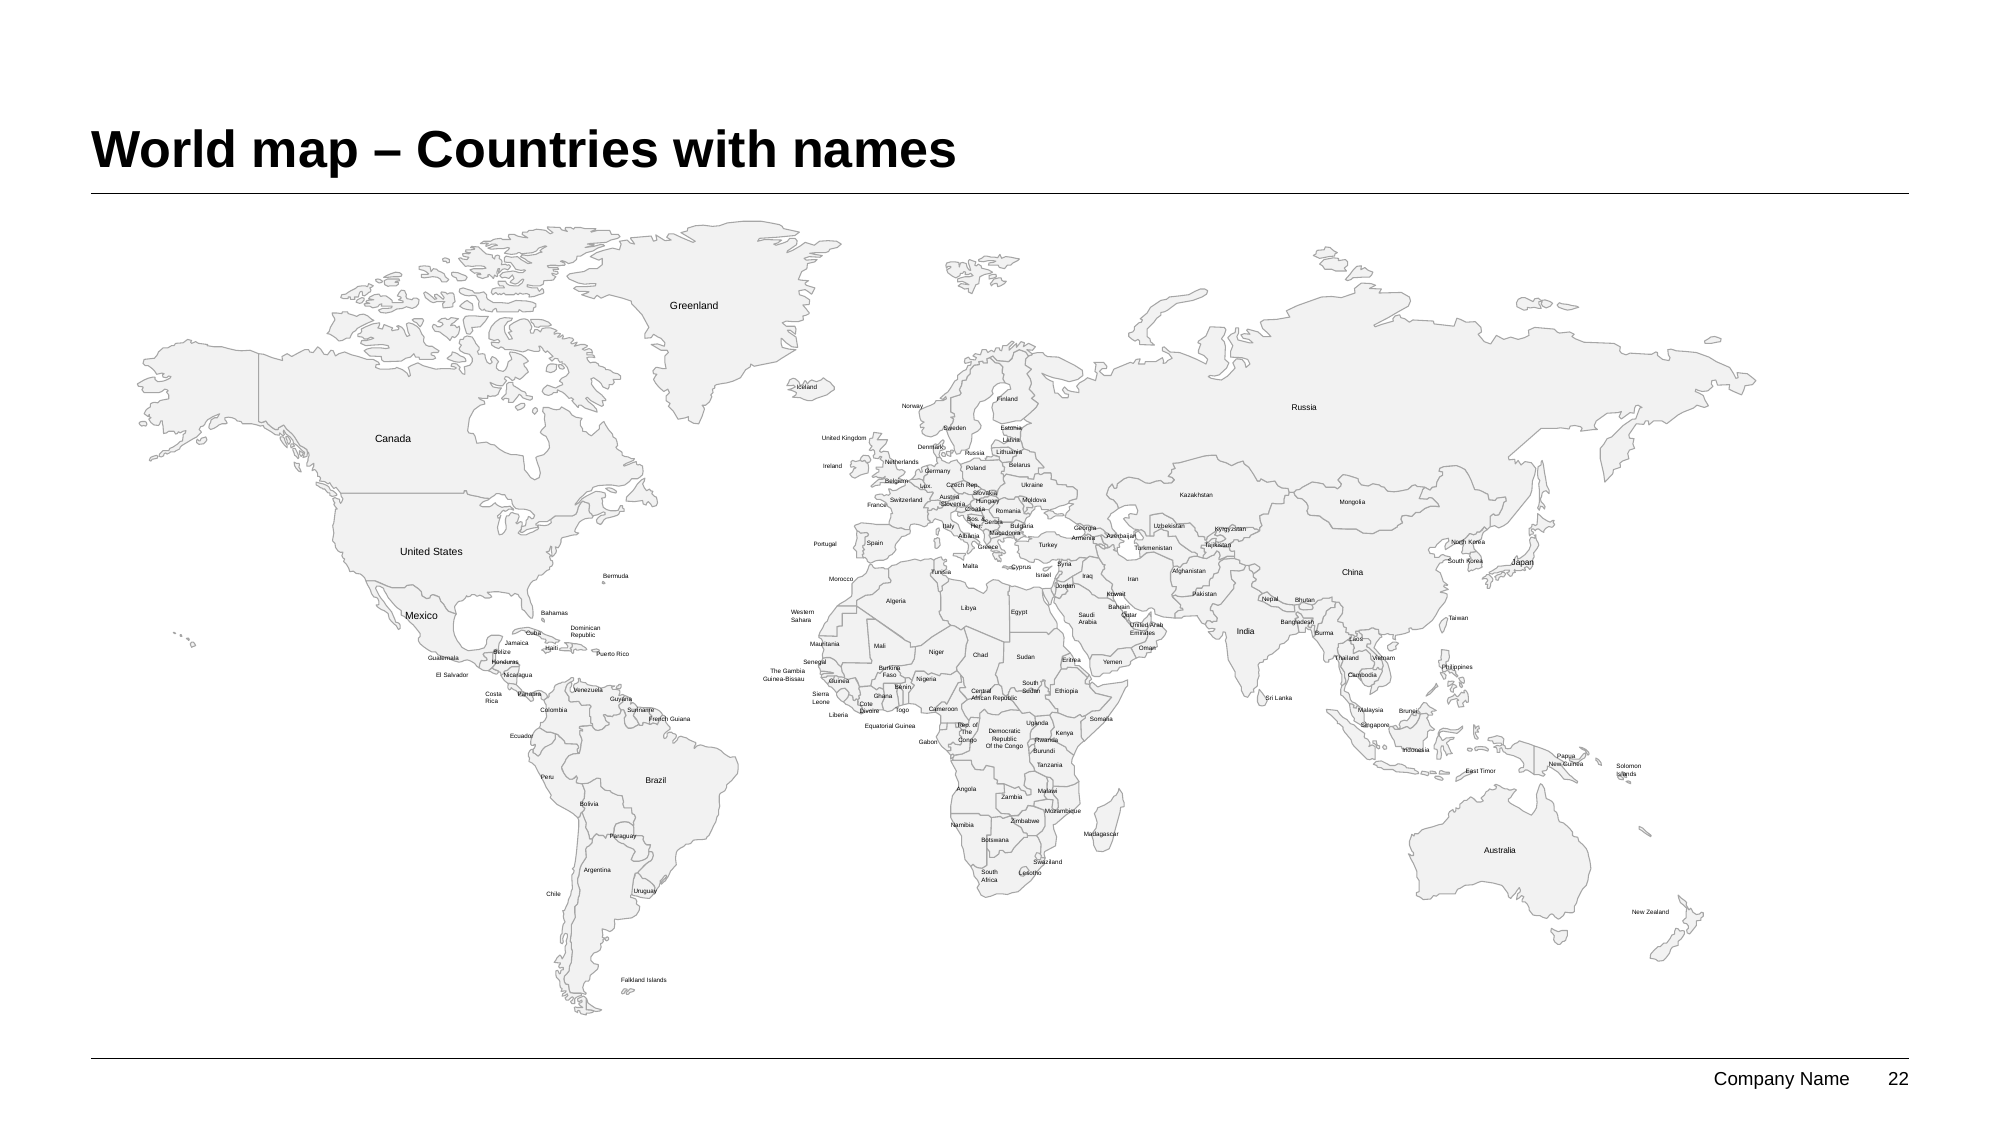

# World map – Countries with names

Greenland
Iceland
Finland
Norway
Sweden
Estonia
United Kingdom
Latvia
Denmark
Lithuania
Russia
Netherlands
Belarus
Ireland
Poland
Germany
Belgium
Czech Rep.
Lux.
Slovakia
Austria
Switzerland
Hungary
Slovenia
France
Croatia
Romania
Bos. &
Her.
Serbia
Bulgaria
Italy
Macedonia
Albania
Spain
Portugal
Greece
Malta
Cyprus
Russia
Canada
Ukraine
Kazakhstan
Moldova
Mongolia
Uzbekistan
Georgia
Kyrgyzstan
Azerbaijan
Armenia
North Korea
Turkey
Tajikistan
Turkmenistan
United States
South Korea
Japan
Syria
Afghanistan
China
Tunisia
Israel
Bermuda
Iraq
Morocco
Iran
Jordan
Kuwait
Pakistan
Nepal
Bhutan
Algeria
Bahrain
Libya
Egypt
Western
Sahara
Mexico
Bahamas
Saudi
Arabia
Qutar
Taiwan
Bangladesh
United Arab
Emirates
Dominican
Republic
India
Burma
Cuba
Laos
Jamaica
Mauritania
Mali
Haiti
Oman
Belize
Niger
Puerto Rico
Chad
Sudan
Guatemala
Thailand
Vietnam
Eritrea
Honduras
Yemen
Senegal
Philippines
Burkina
Faso
The Gambia
El Salvador
Nicaragua
Cambodia
Guinea-Bissau
Nigeria
Guinea
South
Sudan
Benin
Venezuela
Central
African Republic
Ethiopia
Panama
Costa
Rica
Sierra
Leone
Ghana
Sri Lanka
Guyana
Cote
Divoire
Cameroon
Colombia
Suriname
Togo
Malaysia
Brunei
Liberia
French Guiana
Somalia
Uganda
Rep. of
The
Congo
Singapore
Equatorial Guinea
Democratic
Republic
Of the Congo
Kenya
Ecuador
Rwanda
Gabon
Indonesia
Burundi
Papua
New Guinea
Tanzania
Solomon
Islands
East Timor
Peru
Brazil
Angola
Malawi
Zambia
Bolivia
Mozambique
Zimbabwe
Namibia
Madagascar
Paraguay
Botswana
Australia
Swaziland
Argentina
South
Africa
Lesotho
Uruguay
Chile
New Zealand
Falkland Islands